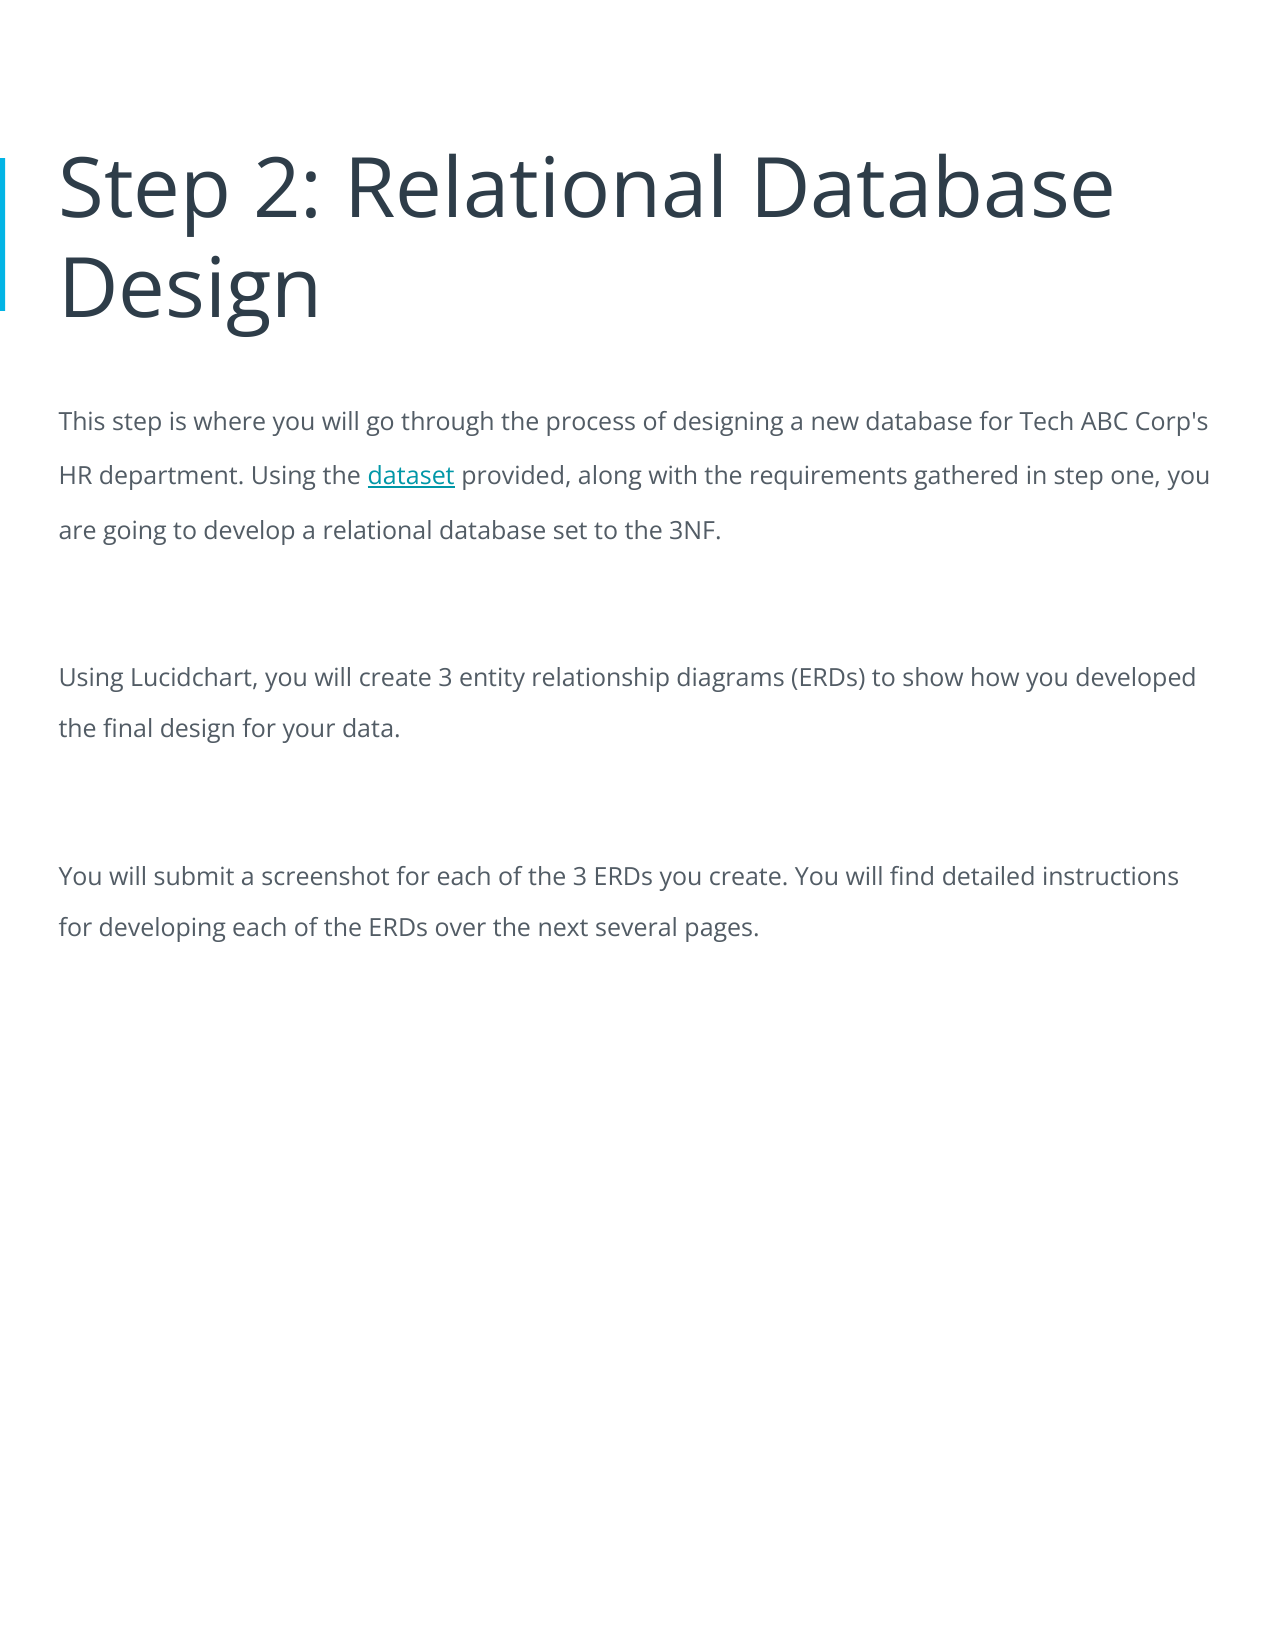

# Step 2: Relational Database Design
This step is where you will go through the process of designing a new database for Tech ABC Corp's HR department. Using the dataset provided, along with the requirements gathered in step one, you are going to develop a relational database set to the 3NF.

Using Lucidchart, you will create 3 entity relationship diagrams (ERDs) to show how you developed the final design for your data.

You will submit a screenshot for each of the 3 ERDs you create. You will find detailed instructions for developing each of the ERDs over the next several pages.